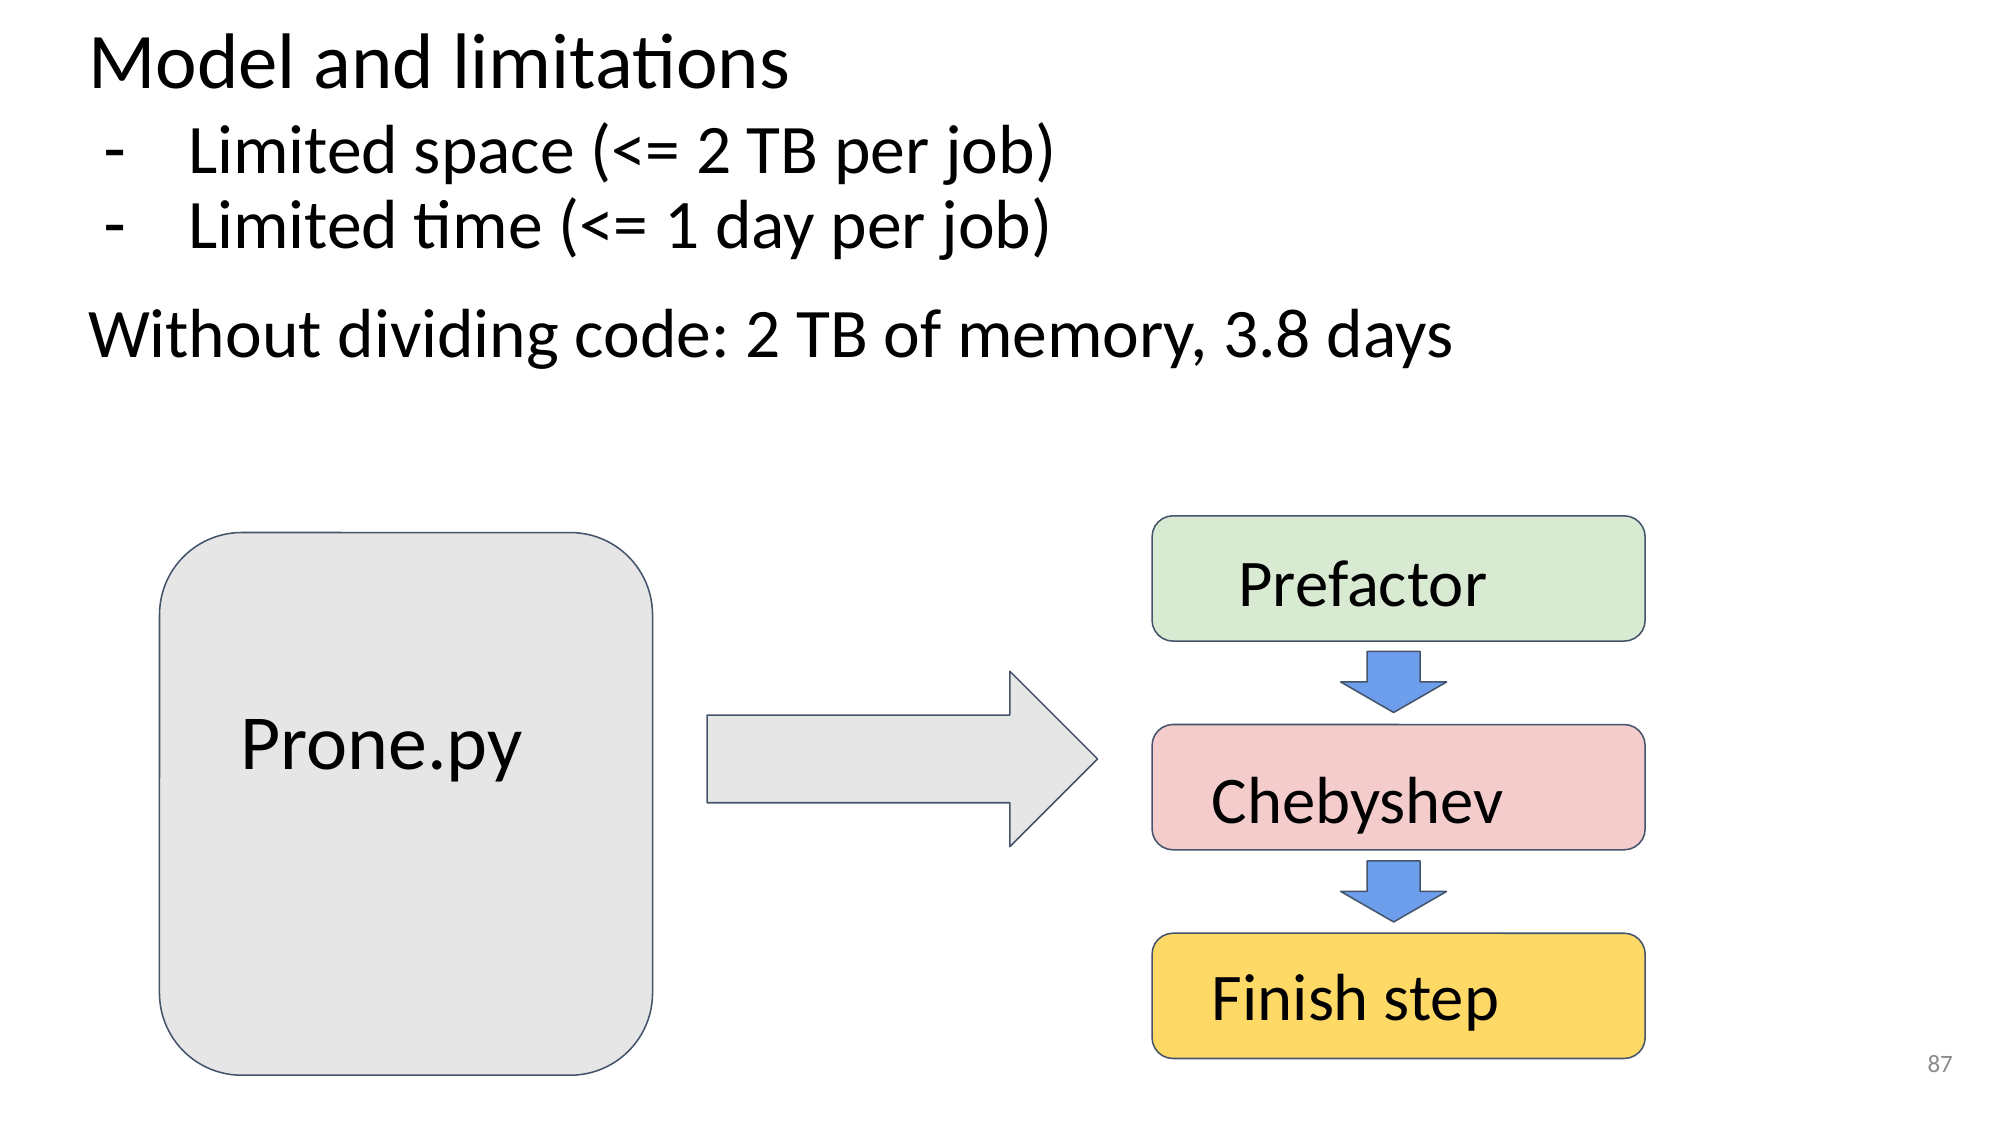

# Model and limitations
Limited space (<= 2 TB per job)
Limited time (<= 1 day per job)
Without dividing code: 2 TB of memory, 3.8 days

Prefactor

Prone.py

Chebyshev

Finish step
87